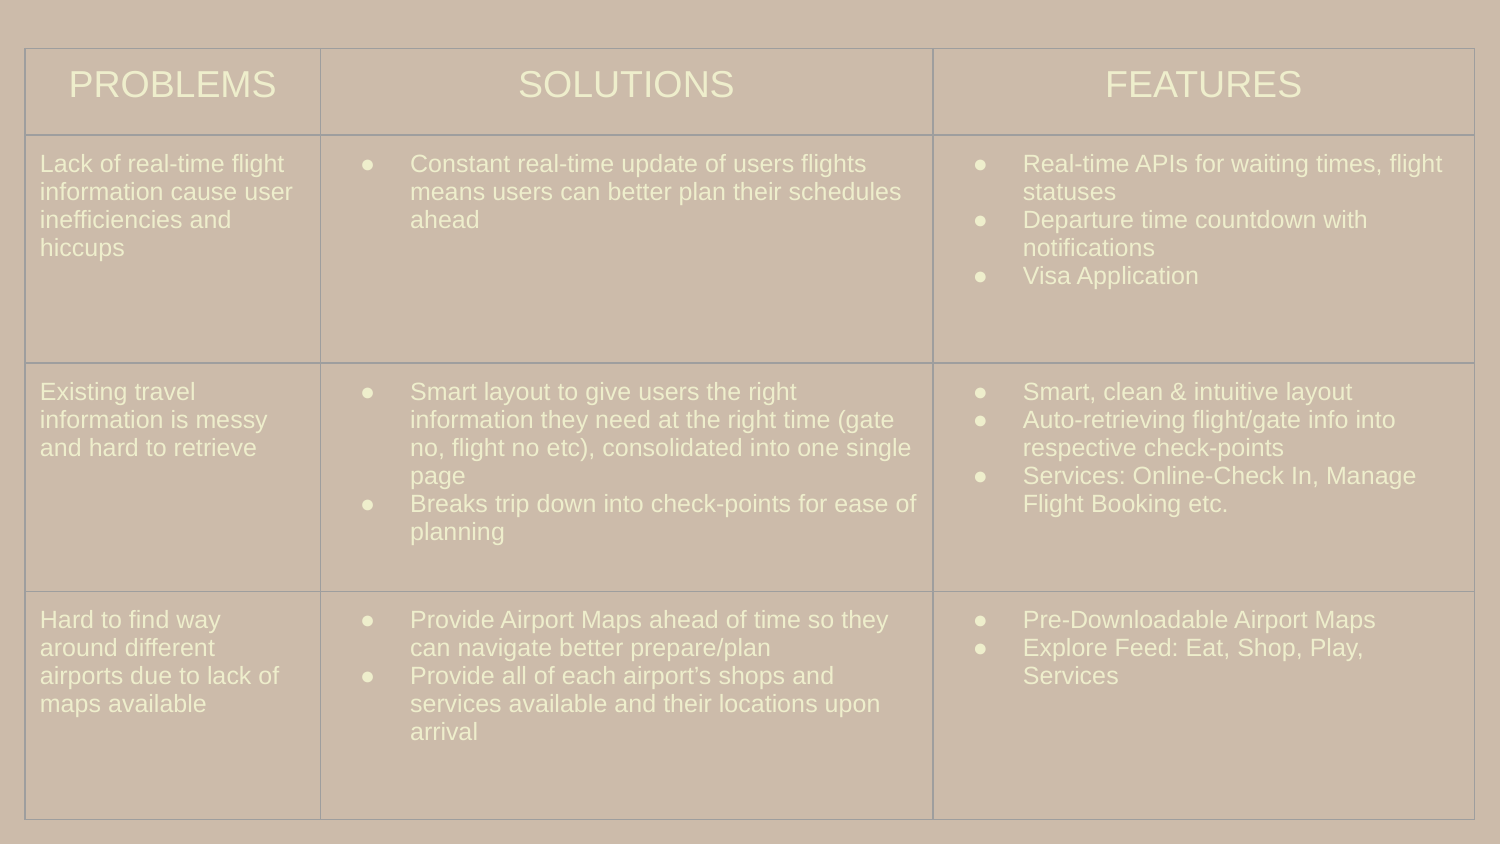

| PROBLEMS | SOLUTIONS | FEATURES |
| --- | --- | --- |
| Lack of real-time flight information cause user inefficiencies and hiccups | Constant real-time update of users flights means users can better plan their schedules ahead | Real-time APIs for waiting times, flight statuses Departure time countdown with notifications Visa Application |
| Existing travel information is messy and hard to retrieve | Smart layout to give users the right information they need at the right time (gate no, flight no etc), consolidated into one single page Breaks trip down into check-points for ease of planning | Smart, clean & intuitive layout Auto-retrieving flight/gate info into respective check-points Services: Online-Check In, Manage Flight Booking etc. |
| Hard to find way around different airports due to lack of maps available | Provide Airport Maps ahead of time so they can navigate better prepare/plan Provide all of each airport’s shops and services available and their locations upon arrival | Pre-Downloadable Airport Maps Explore Feed: Eat, Shop, Play, Services |